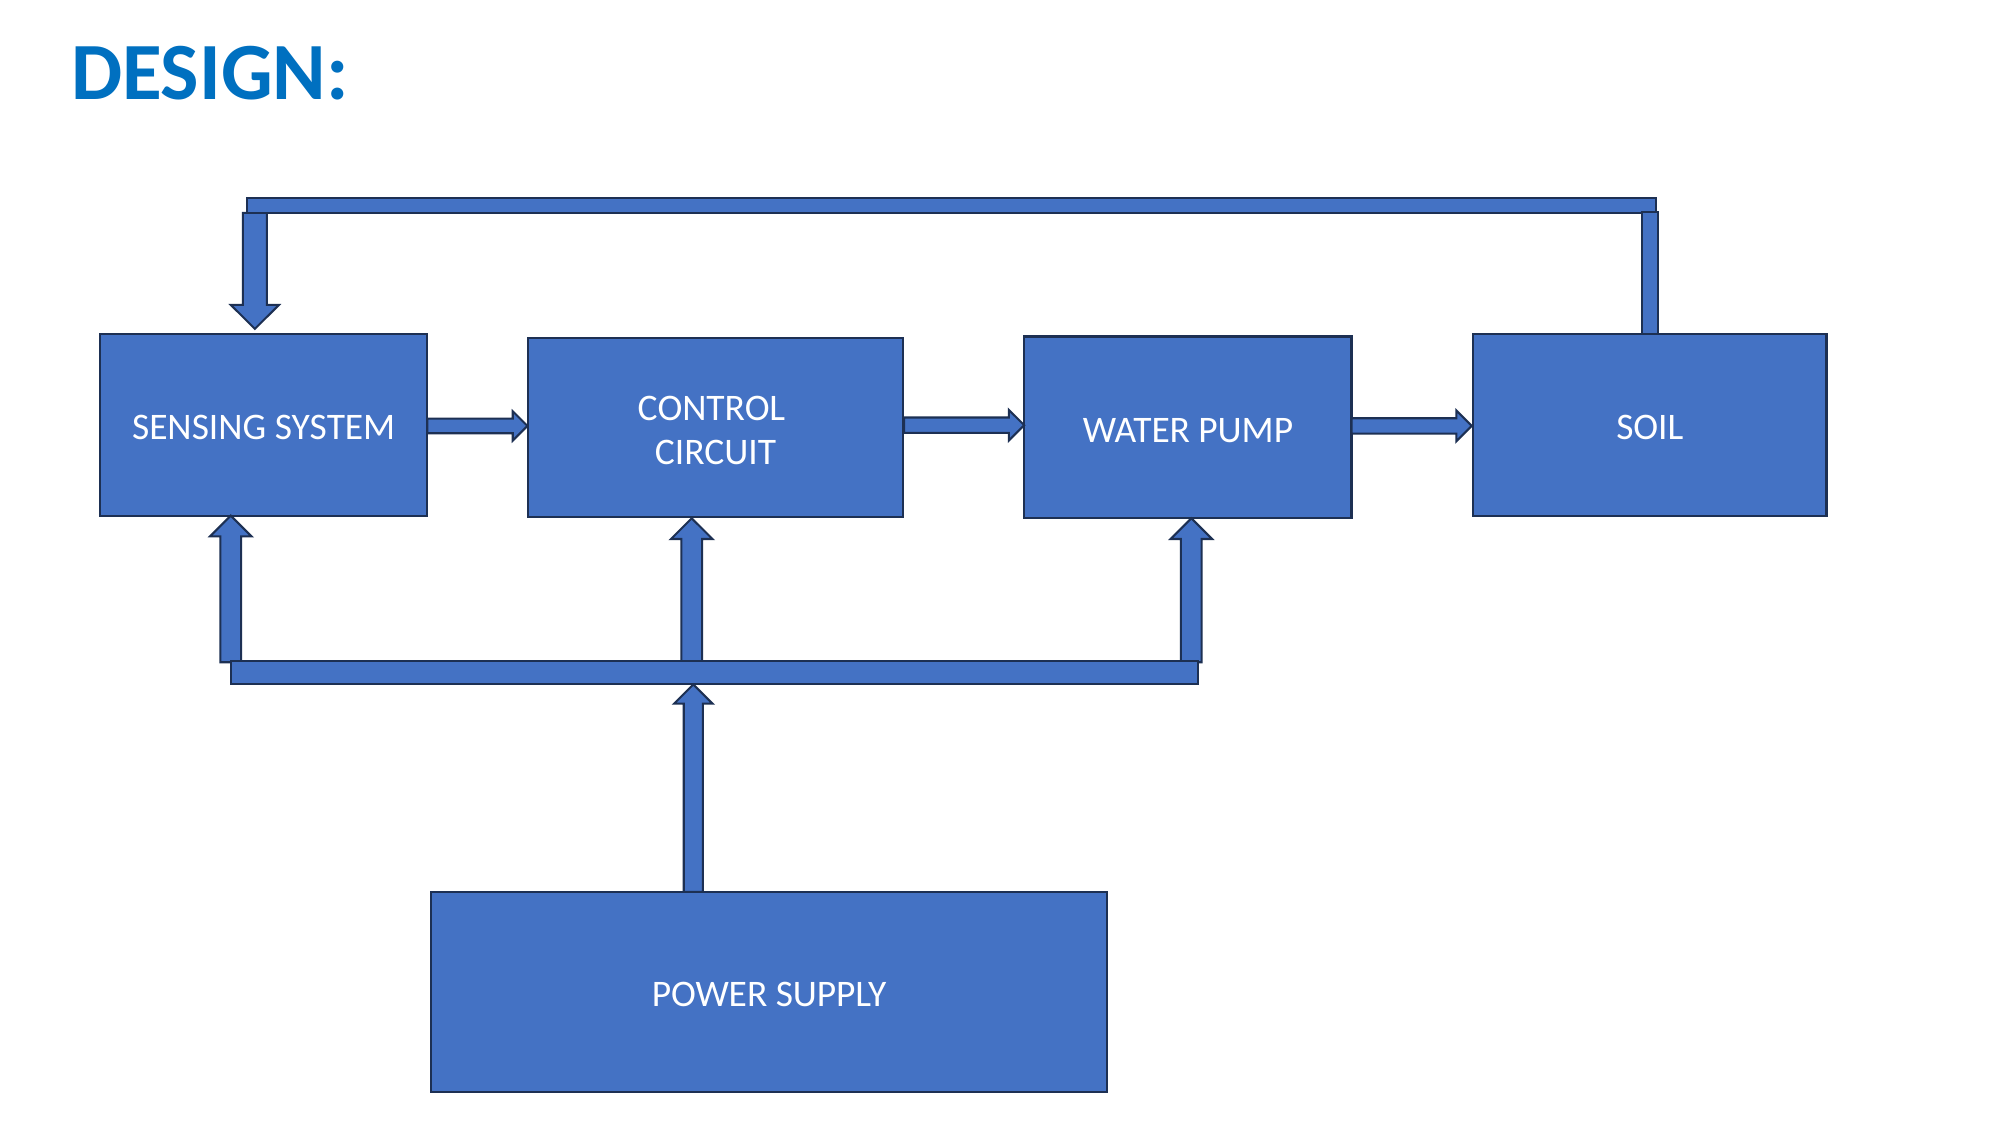

# DESIGN:

SENSING SYSTEM

SOIL

WATER PUMP

CONTROL
CIRCUIT

POWER SUPPLY